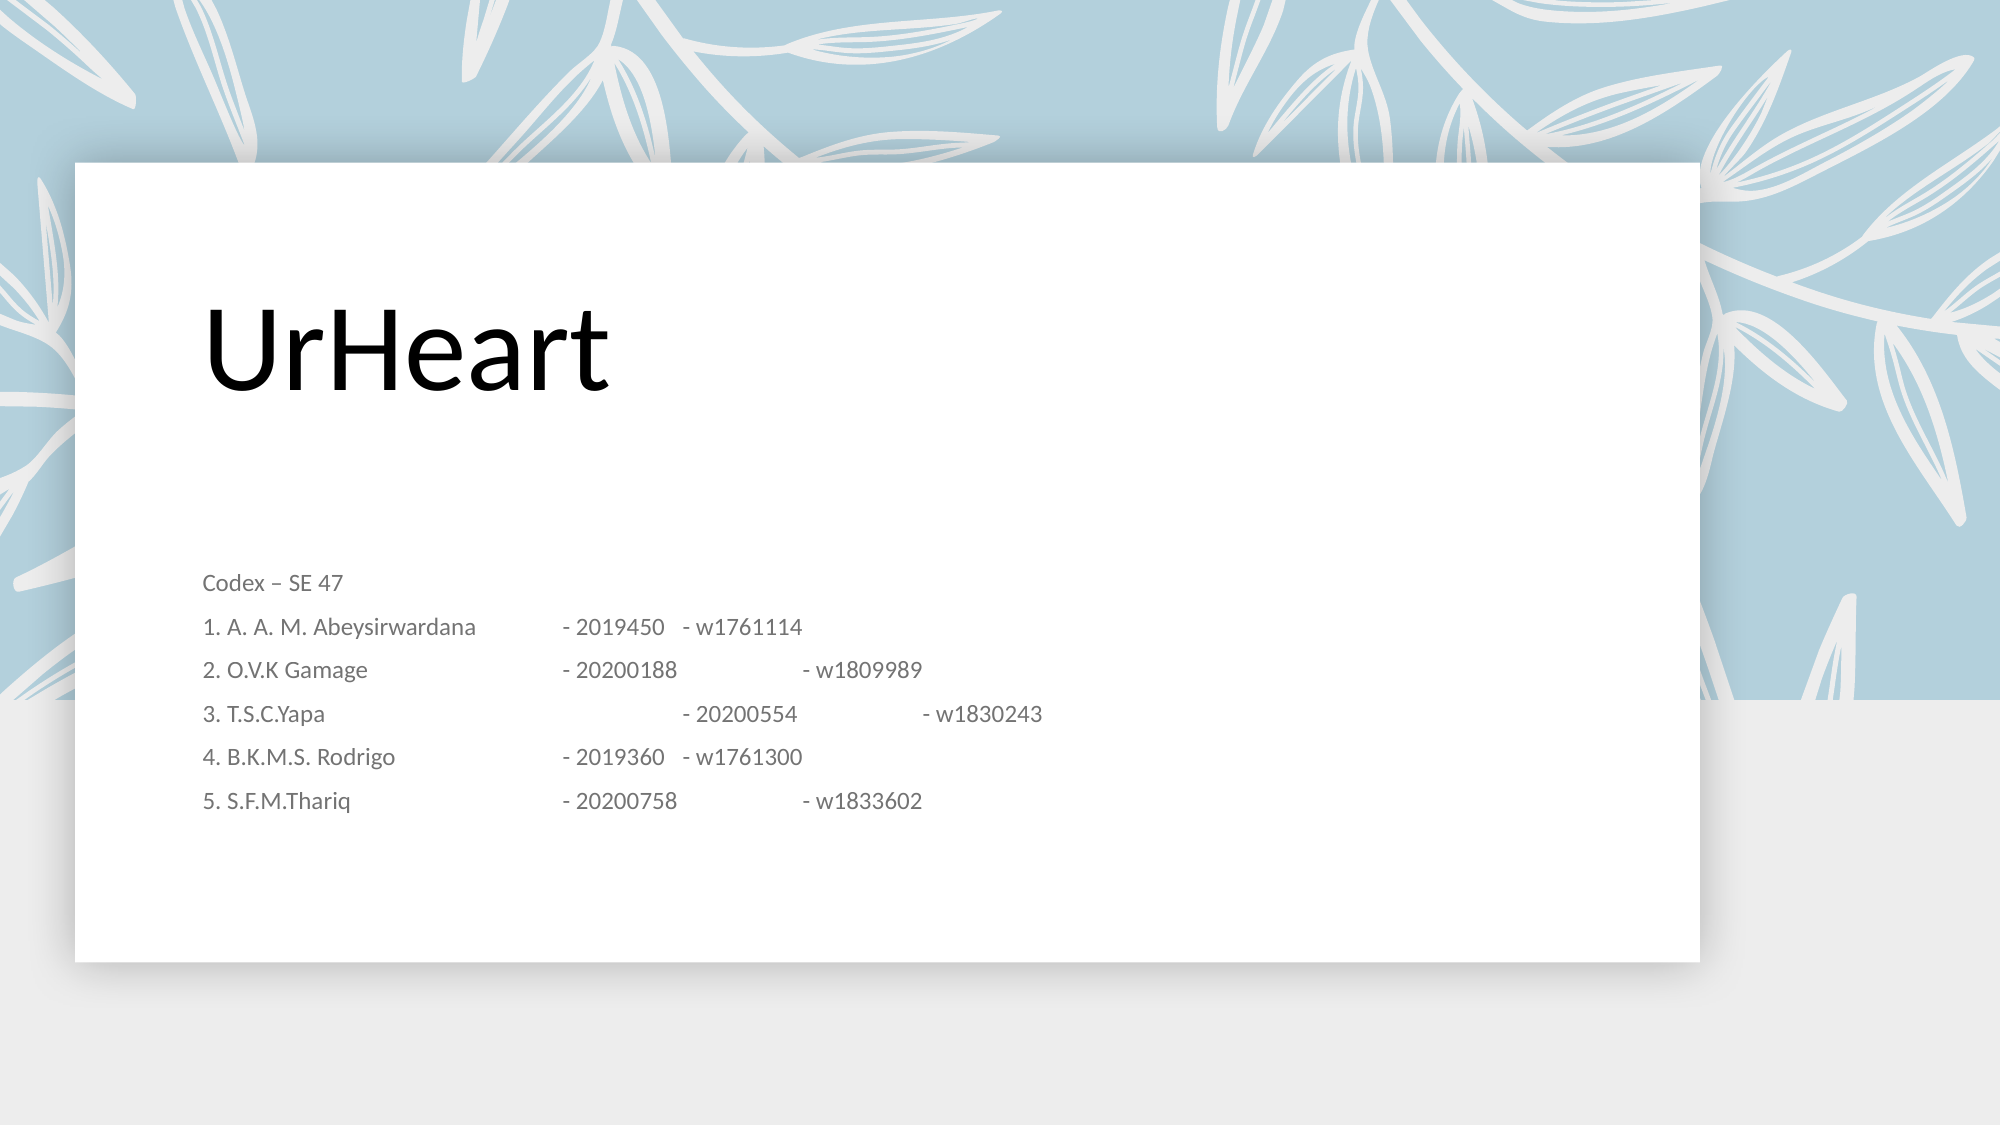

# UrHeart
Codex – SE 47
1. A. A. M. Abeysirwardana 	- 2019450 	- w1761114
2. O.V.K Gamage 		- 20200188 	- w1809989
3. T.S.C.Yapa 			- 20200554 	- w1830243
4. B.K.M.S. Rodrigo 		- 2019360 	- w1761300
5. S.F.M.Thariq 		- 20200758 	- w1833602